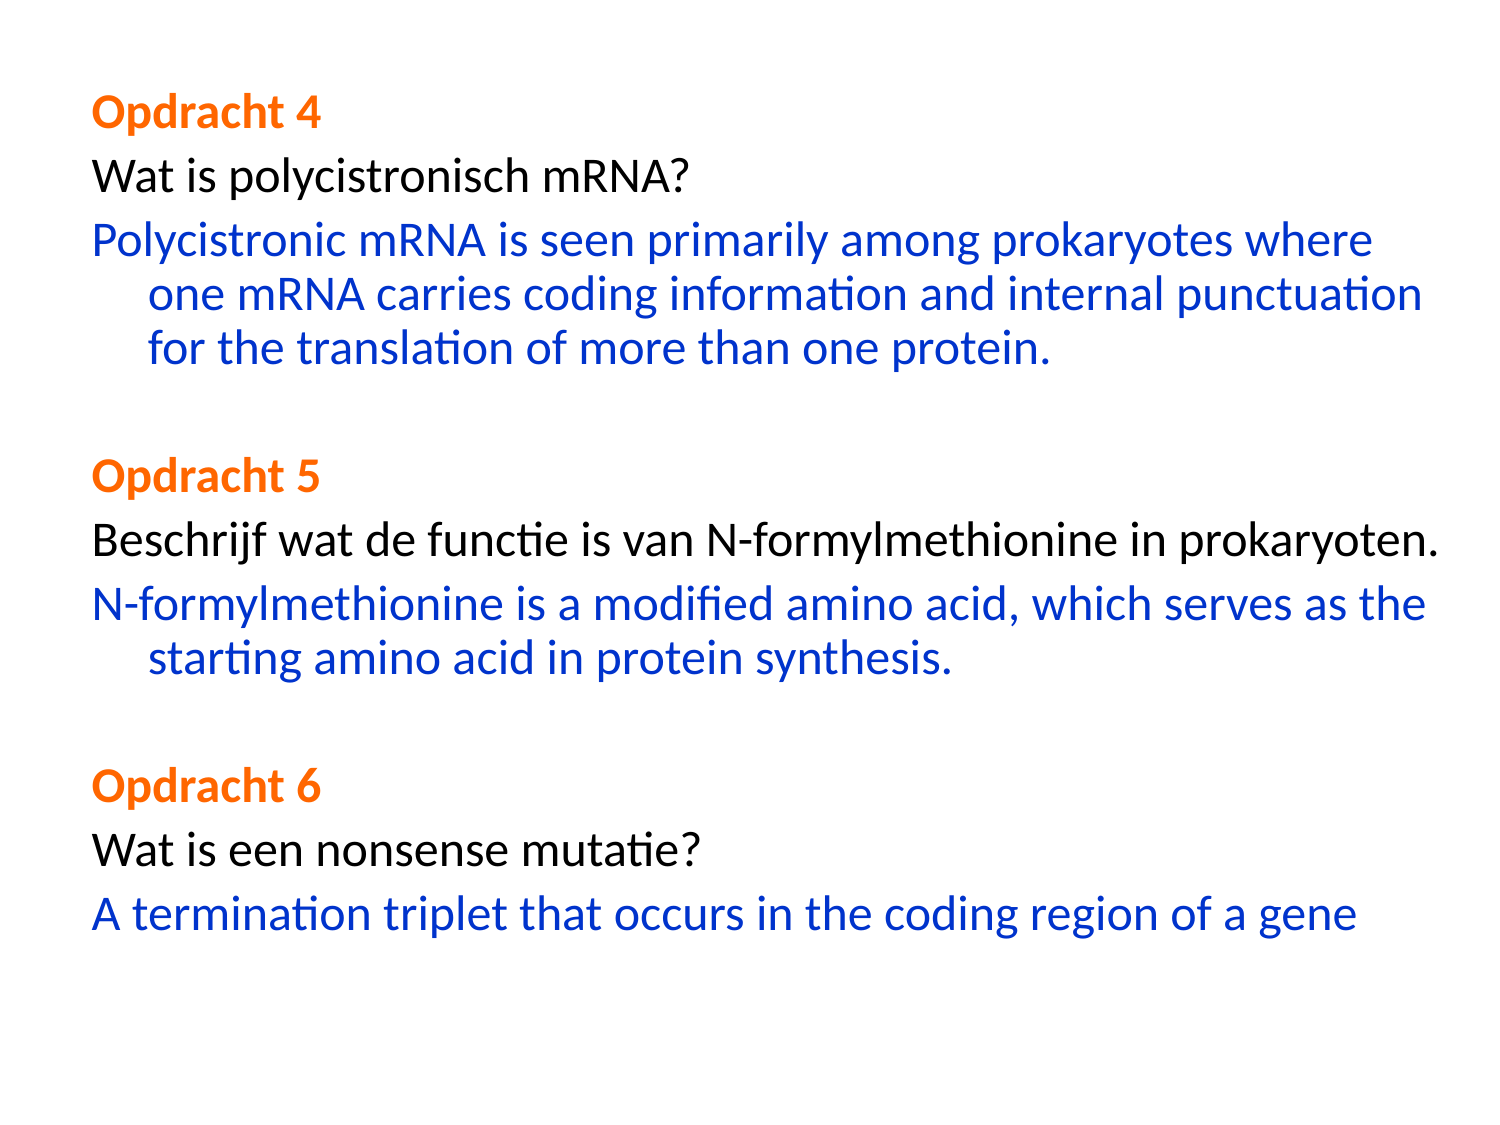

Opdracht 4
Wat is polycistronisch mRNA?
Polycistronic mRNA is seen primarily among prokaryotes where one mRNA carries coding information and internal punctuation for the translation of more than one protein.

Opdracht 5
Beschrijf wat de functie is van N-formylmethionine in prokaryoten.
N-formylmethionine is a modified amino acid, which serves as the starting amino acid in protein synthesis.

Opdracht 6
Wat is een nonsense mutatie?
A termination triplet that occurs in the coding region of a gene